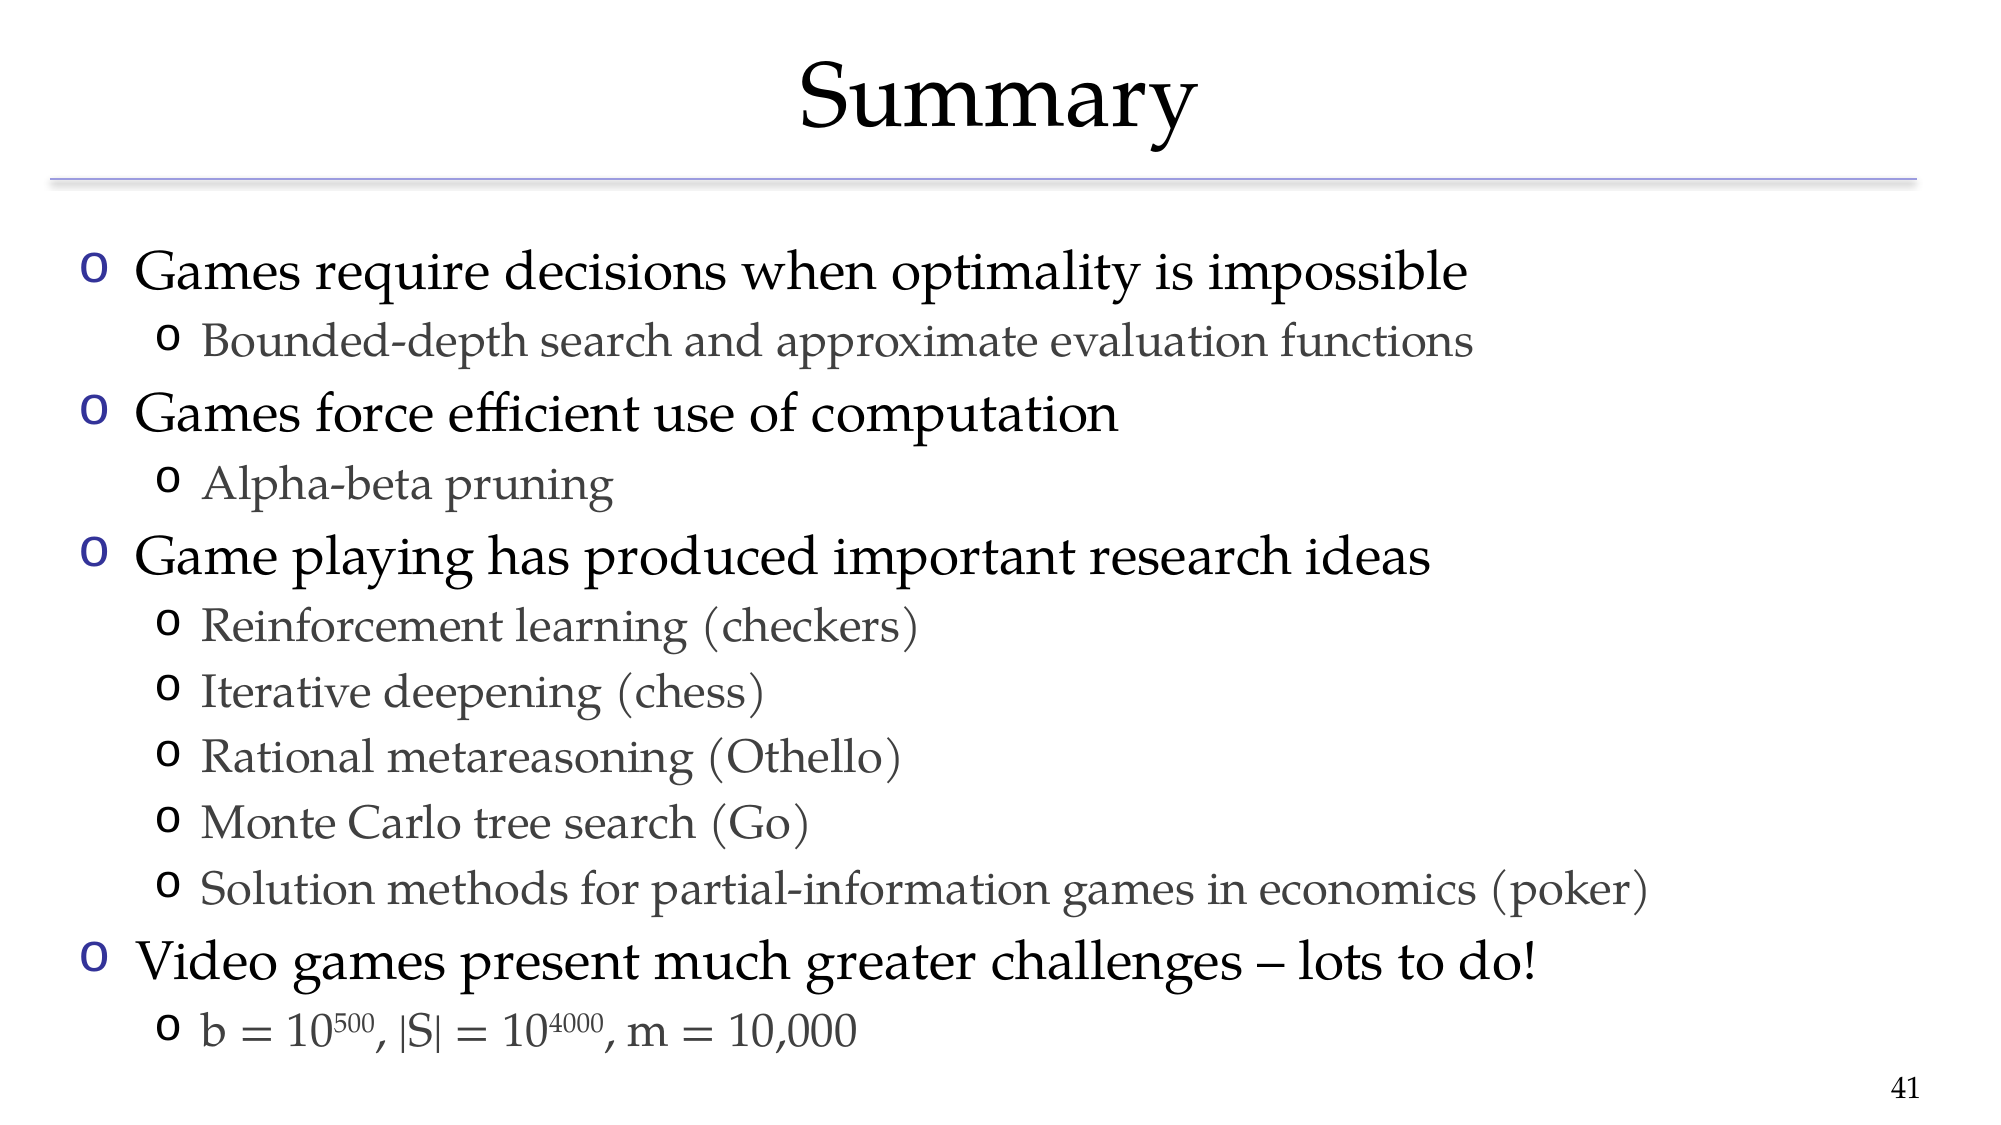

# Summary
Games require decisions when optimality is impossible
Bounded-depth search and approximate evaluation functions
Games force efficient use of computation
Alpha-beta pruning
Game playing has produced important research ideas
Reinforcement learning (checkers)
Iterative deepening (chess)
Rational metareasoning (Othello)
Monte Carlo tree search (Go)
Solution methods for partial-information games in economics (poker)
Video games present much greater challenges – lots to do!
b = 10500, |S| = 104000, m = 10,000
41